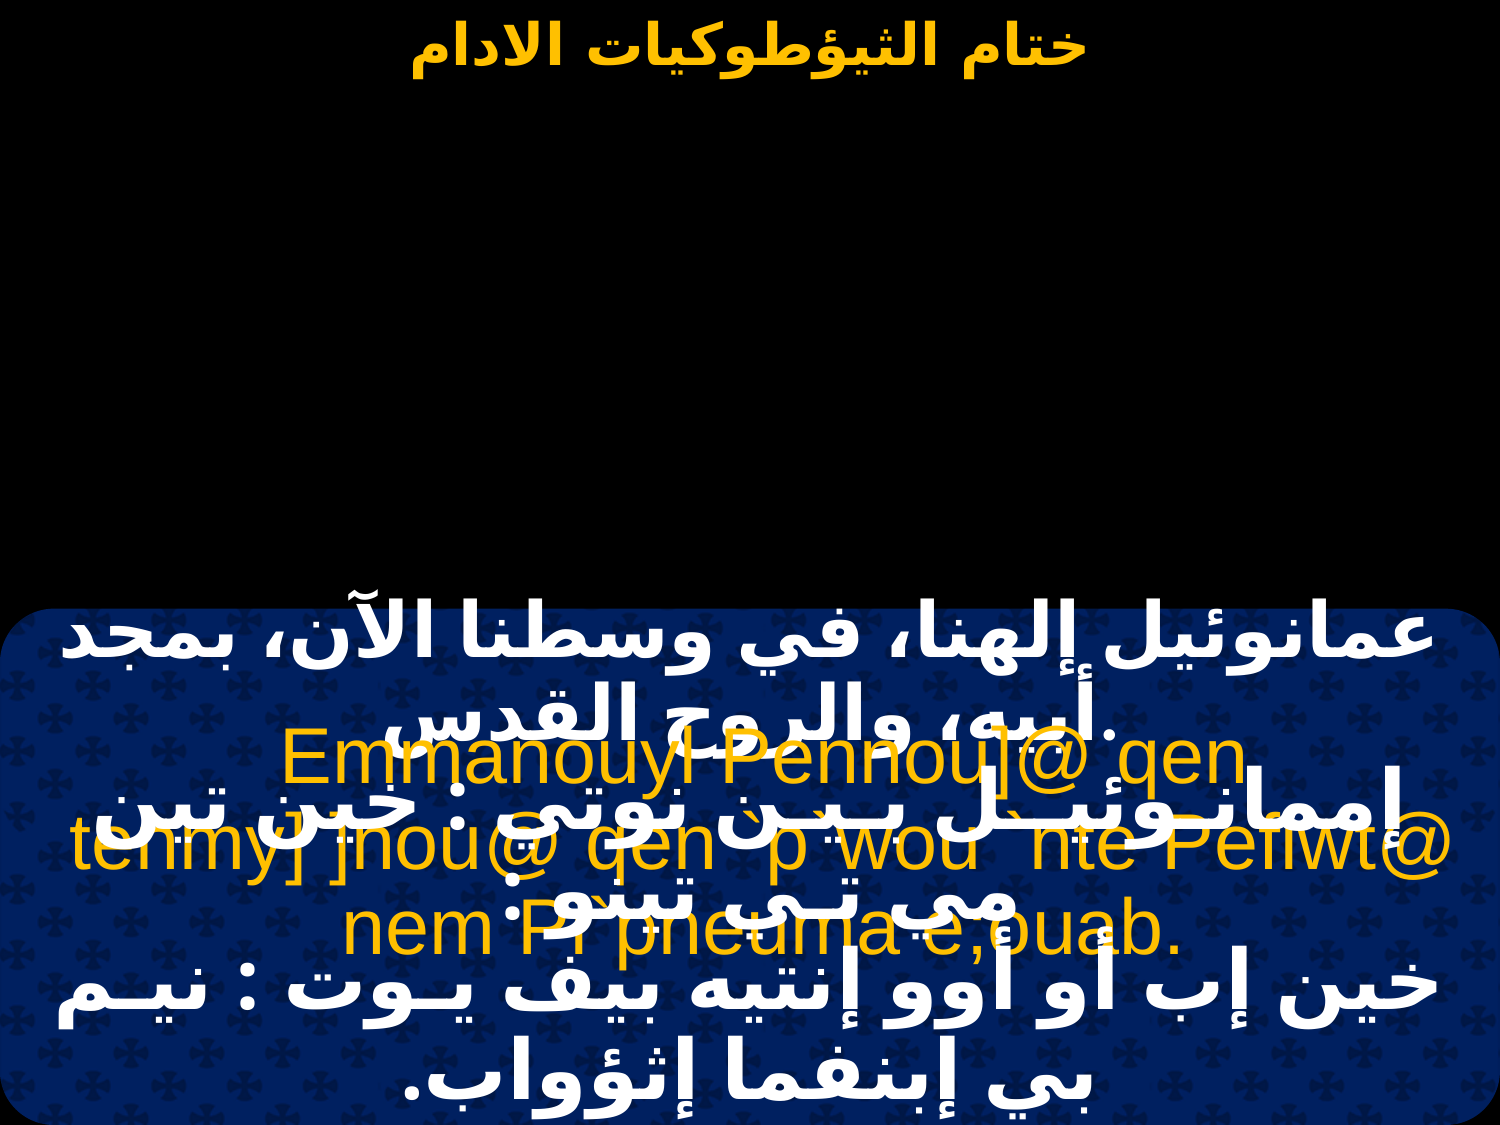

عمانوئيل إلهنا، في وسطنا الآن، بمجد أبيه، والروح القدس.
Emmanouyl Pennou]@ qen tenmy] ]nou@ qen `p`wou `nte Pefiwt@ nem Pi`pneuma e;ouab.
إممانـوئيــل بـيـن نوتي : خين تين مي تـي تينو :
خين إب أو أوو إنتيه بيف يـوت : نيـم بي إبنفما إثؤواب.